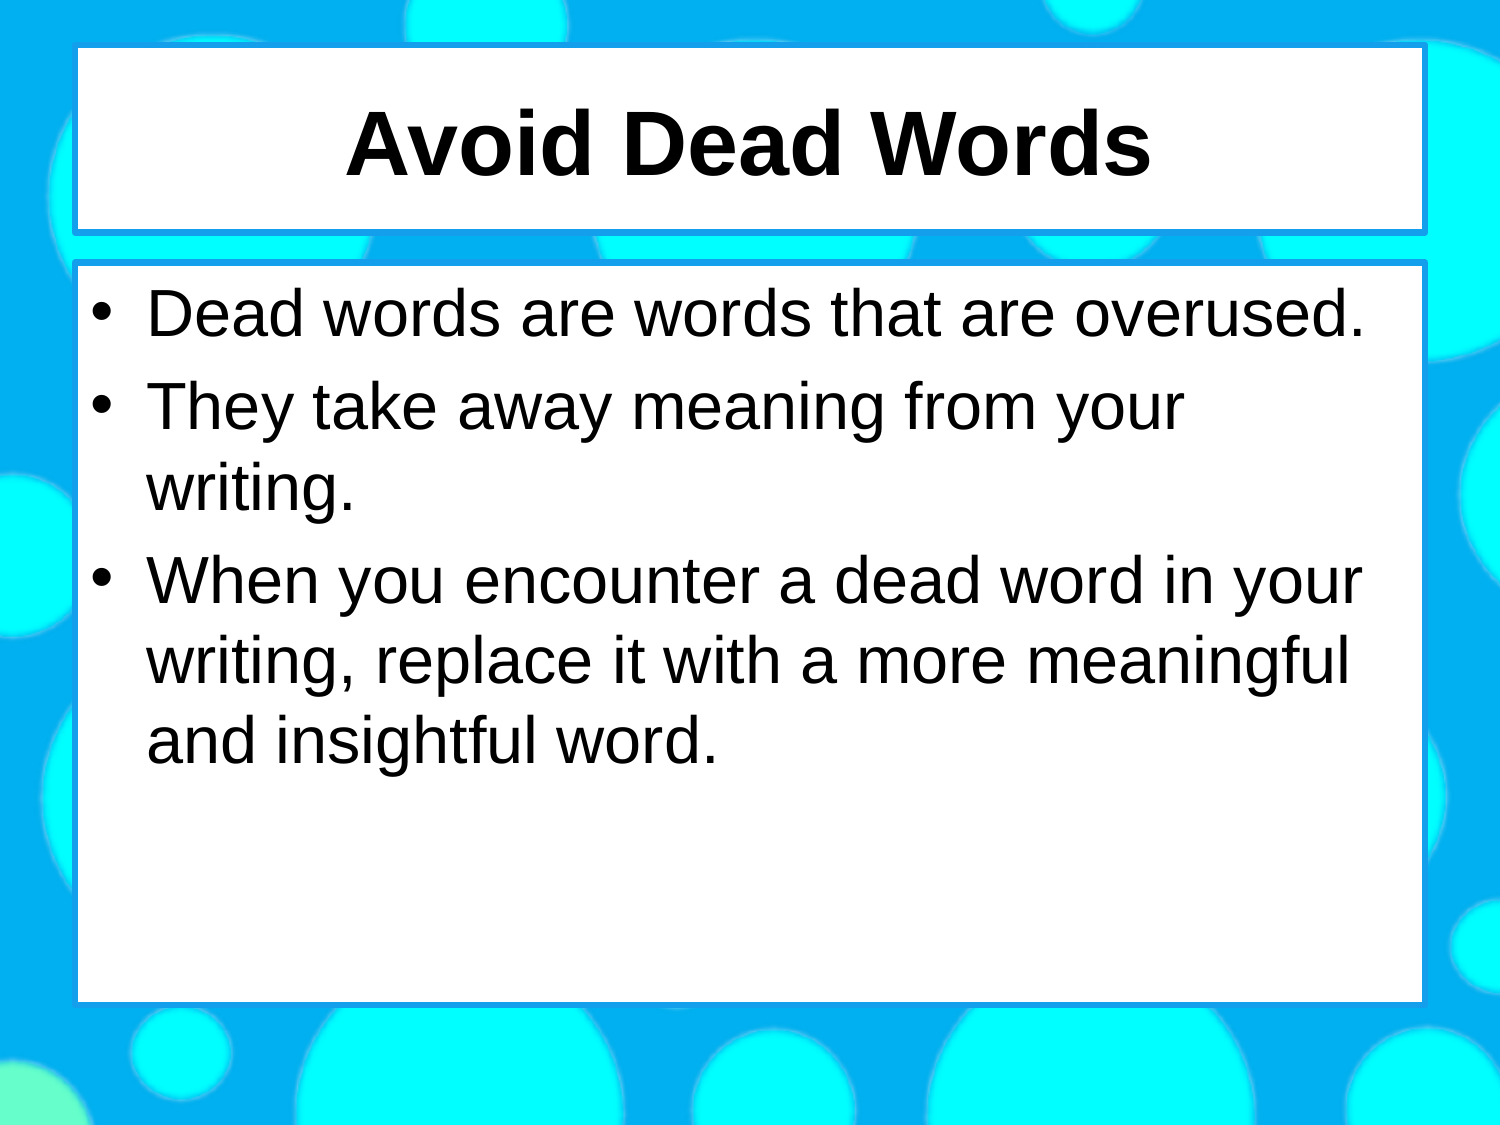

# Avoid Dead Words
Dead words are words that are overused.
They take away meaning from your writing.
When you encounter a dead word in your writing, replace it with a more meaningful and insightful word.